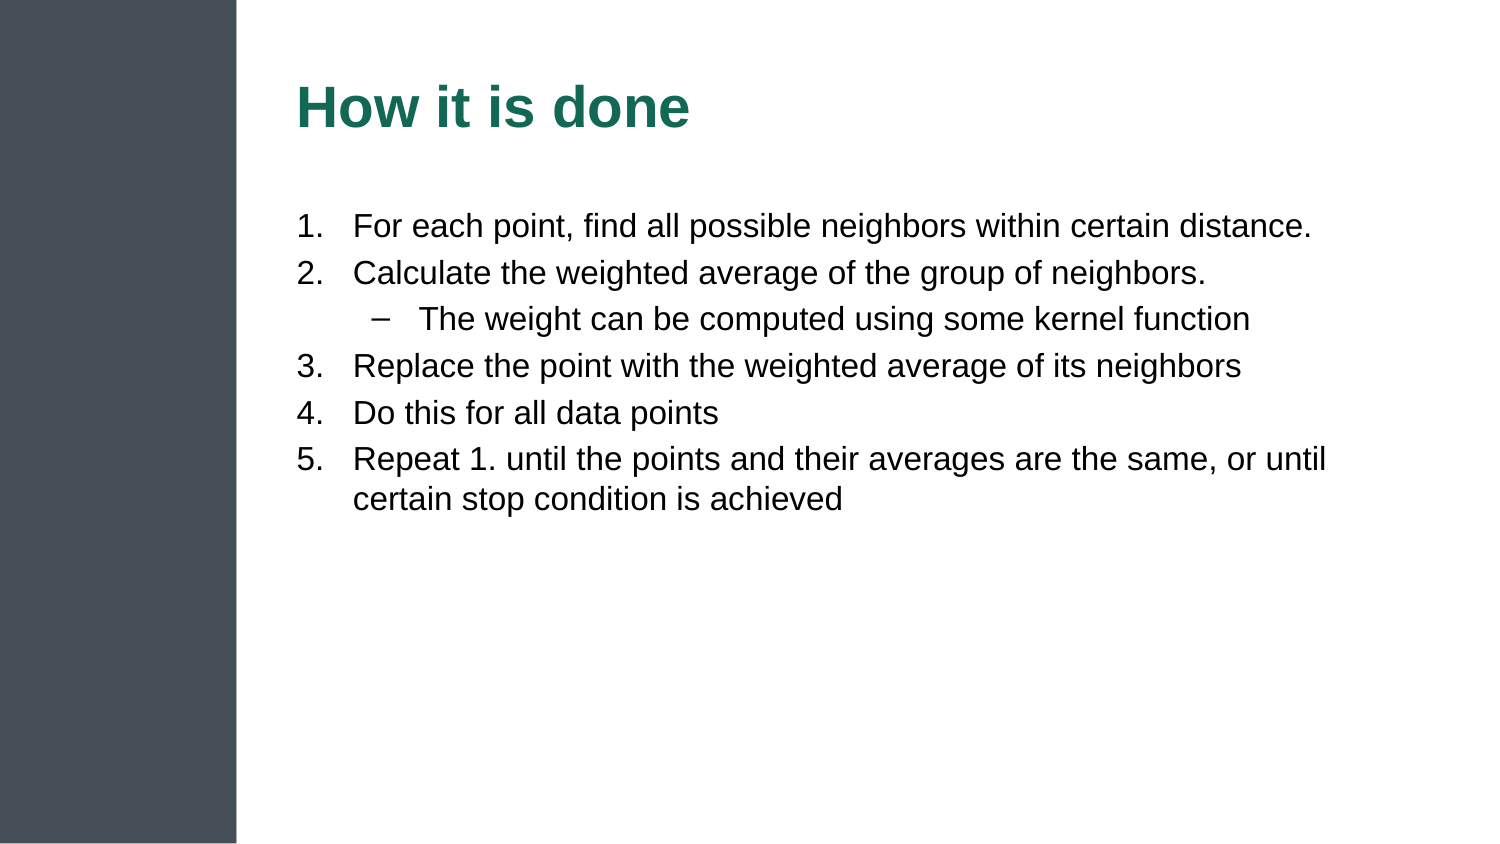

# How it is done
For each point, find all possible neighbors within certain distance.
Calculate the weighted average of the group of neighbors.
The weight can be computed using some kernel function
Replace the point with the weighted average of its neighbors
Do this for all data points
Repeat 1. until the points and their averages are the same, or until certain stop condition is achieved